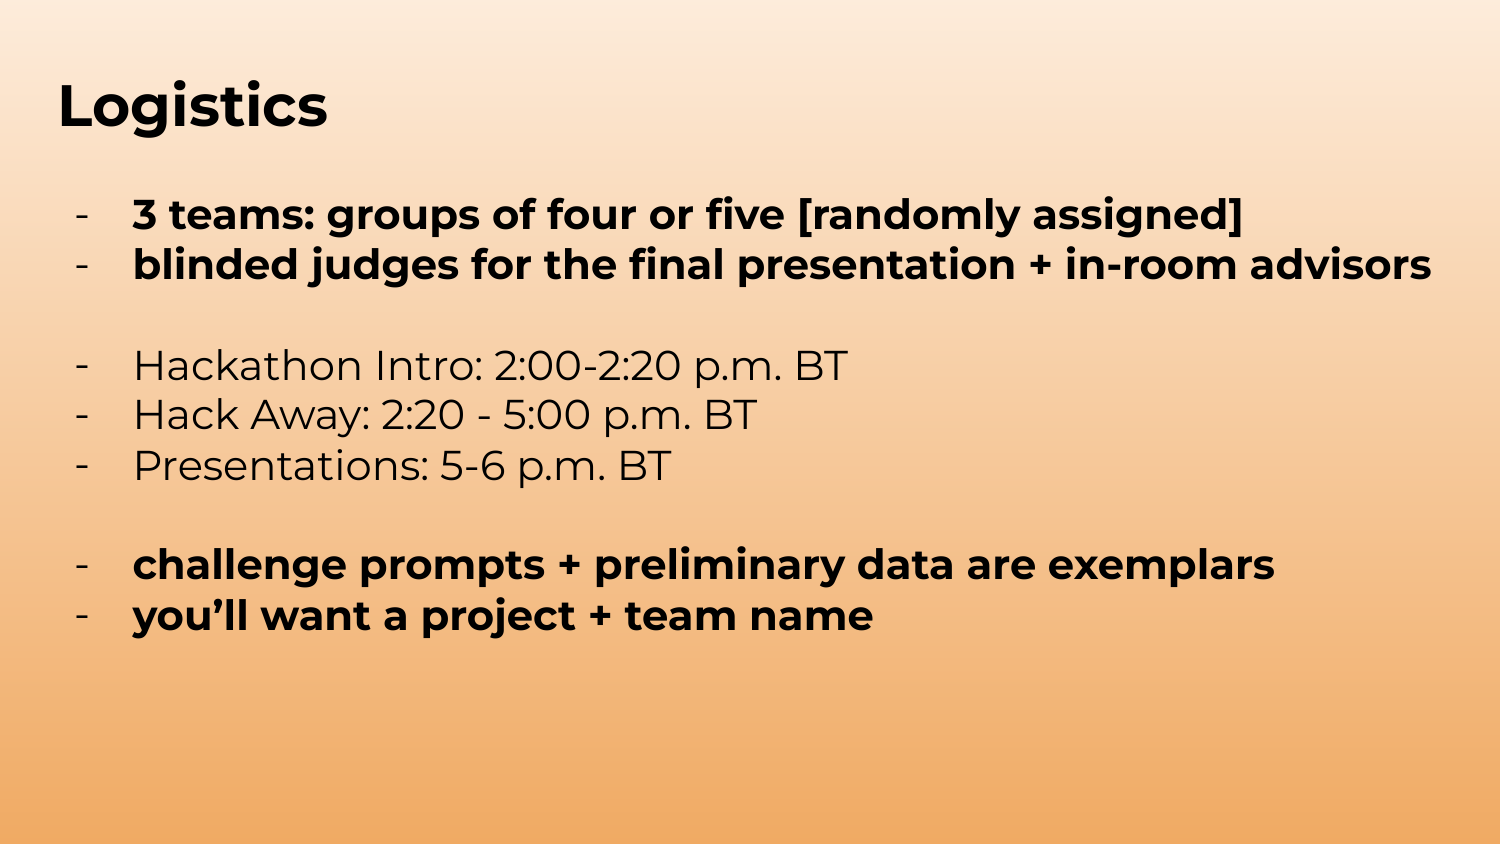

Logistics

3 teams: groups of four or five [randomly assigned]
blinded judges for the final presentation + in-room advisors

Hackathon Intro: 2:00-2:20 p.m. BT
Hack Away: 2:20 - 5:00 p.m. BT
Presentations: 5-6 p.m. BT

challenge prompts + preliminary data are exemplars
you’ll want a project + team name